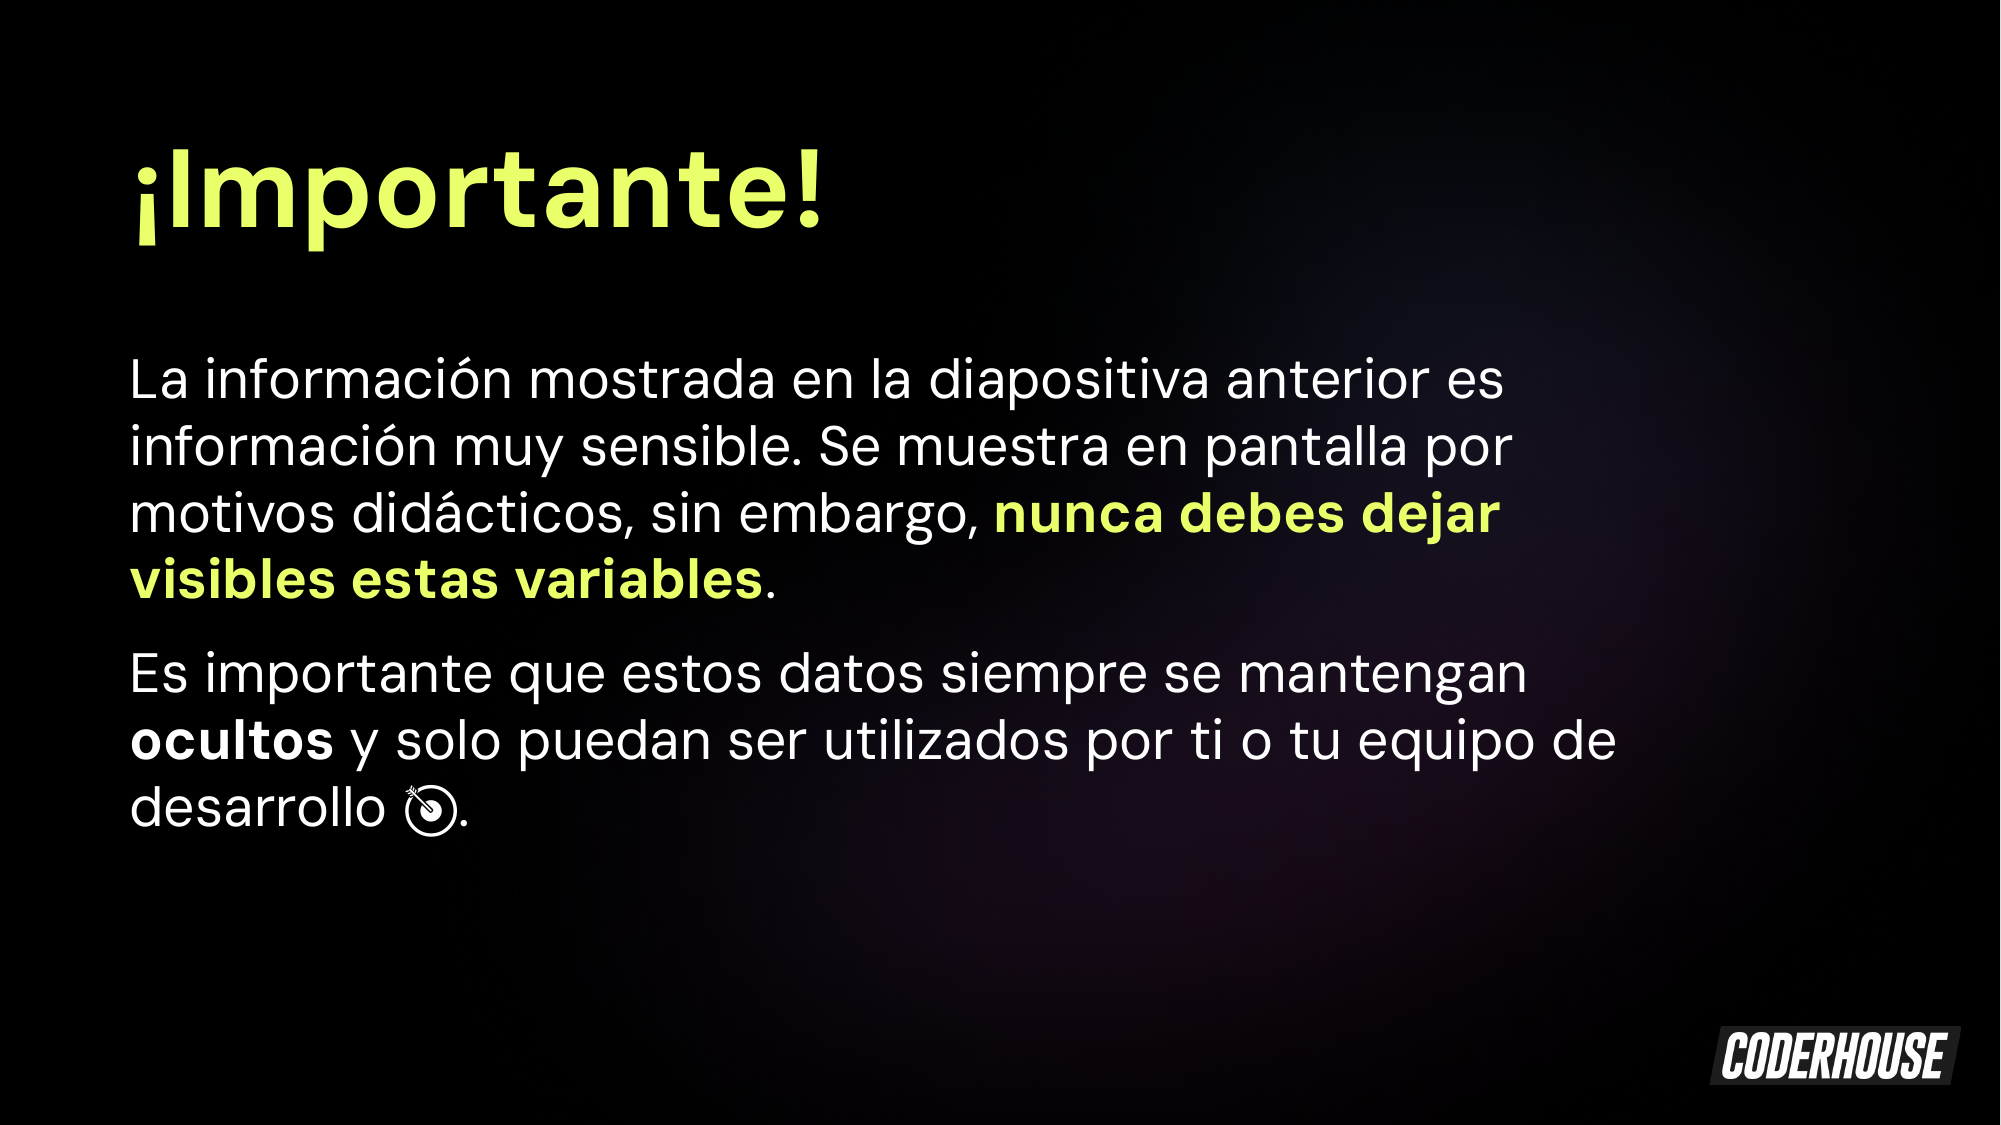

¡Importante!
La información mostrada en la diapositiva anterior es información muy sensible. Se muestra en pantalla por motivos didácticos, sin embargo, nunca debes dejar visibles estas variables.
Es importante que estos datos siempre se mantengan ocultos y solo puedan ser utilizados por ti o tu equipo de desarrollo 🎯.